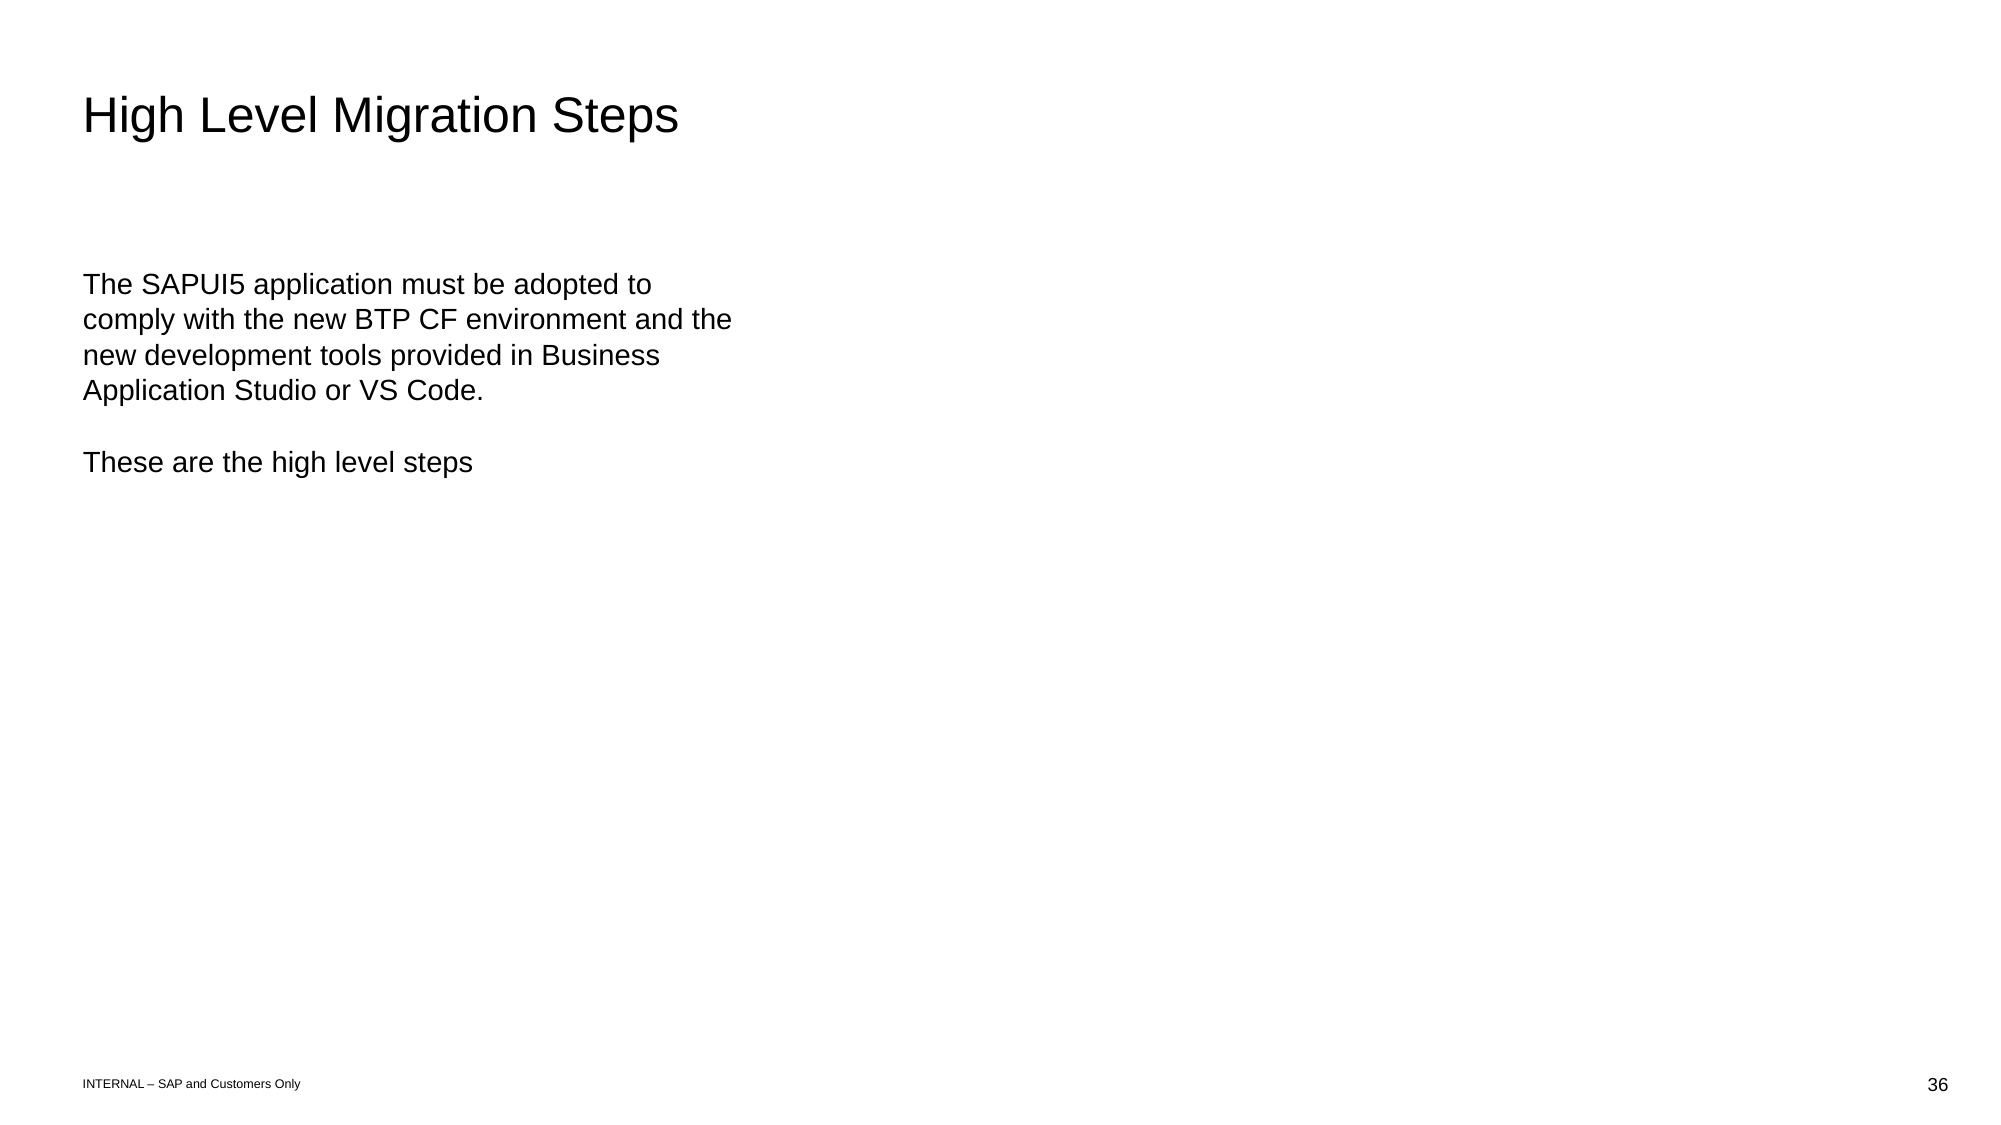

# High Level Migration Steps
The SAPUI5 application must be adopted to comply with the new BTP CF environment and the new development tools provided in Business Application Studio or VS Code.
These are the high level steps